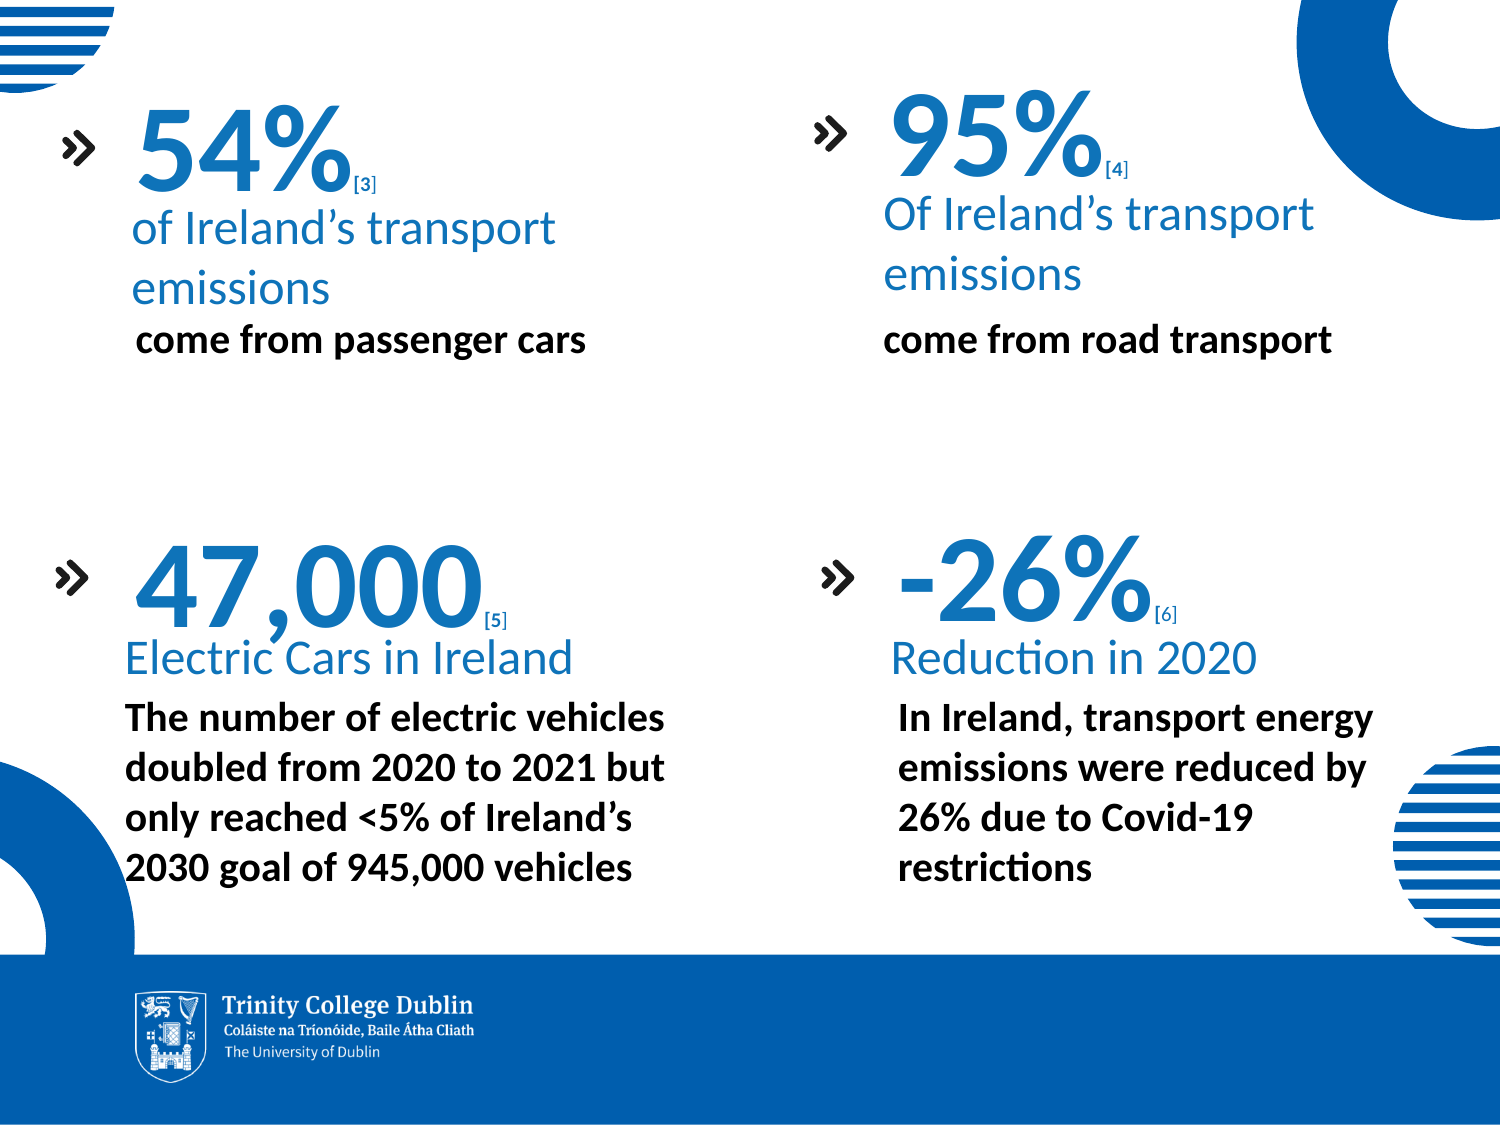

95%[4]
54%[3]

Of Ireland’s transport emissions
of Ireland’s transport emissions
of Ireland’s transport emissions

come from passenger cars

come from road transport

-26%[6]
47,000[5]

Electric Cars in Ireland
Reduction in 2020
The number of electric vehicles doubled from 2020 to 2021 but only reached <5% of Ireland’s 2030 goal of 945,000 vehicles

In Ireland, transport energy emissions were reduced by 26% due to Covid-19 restrictions